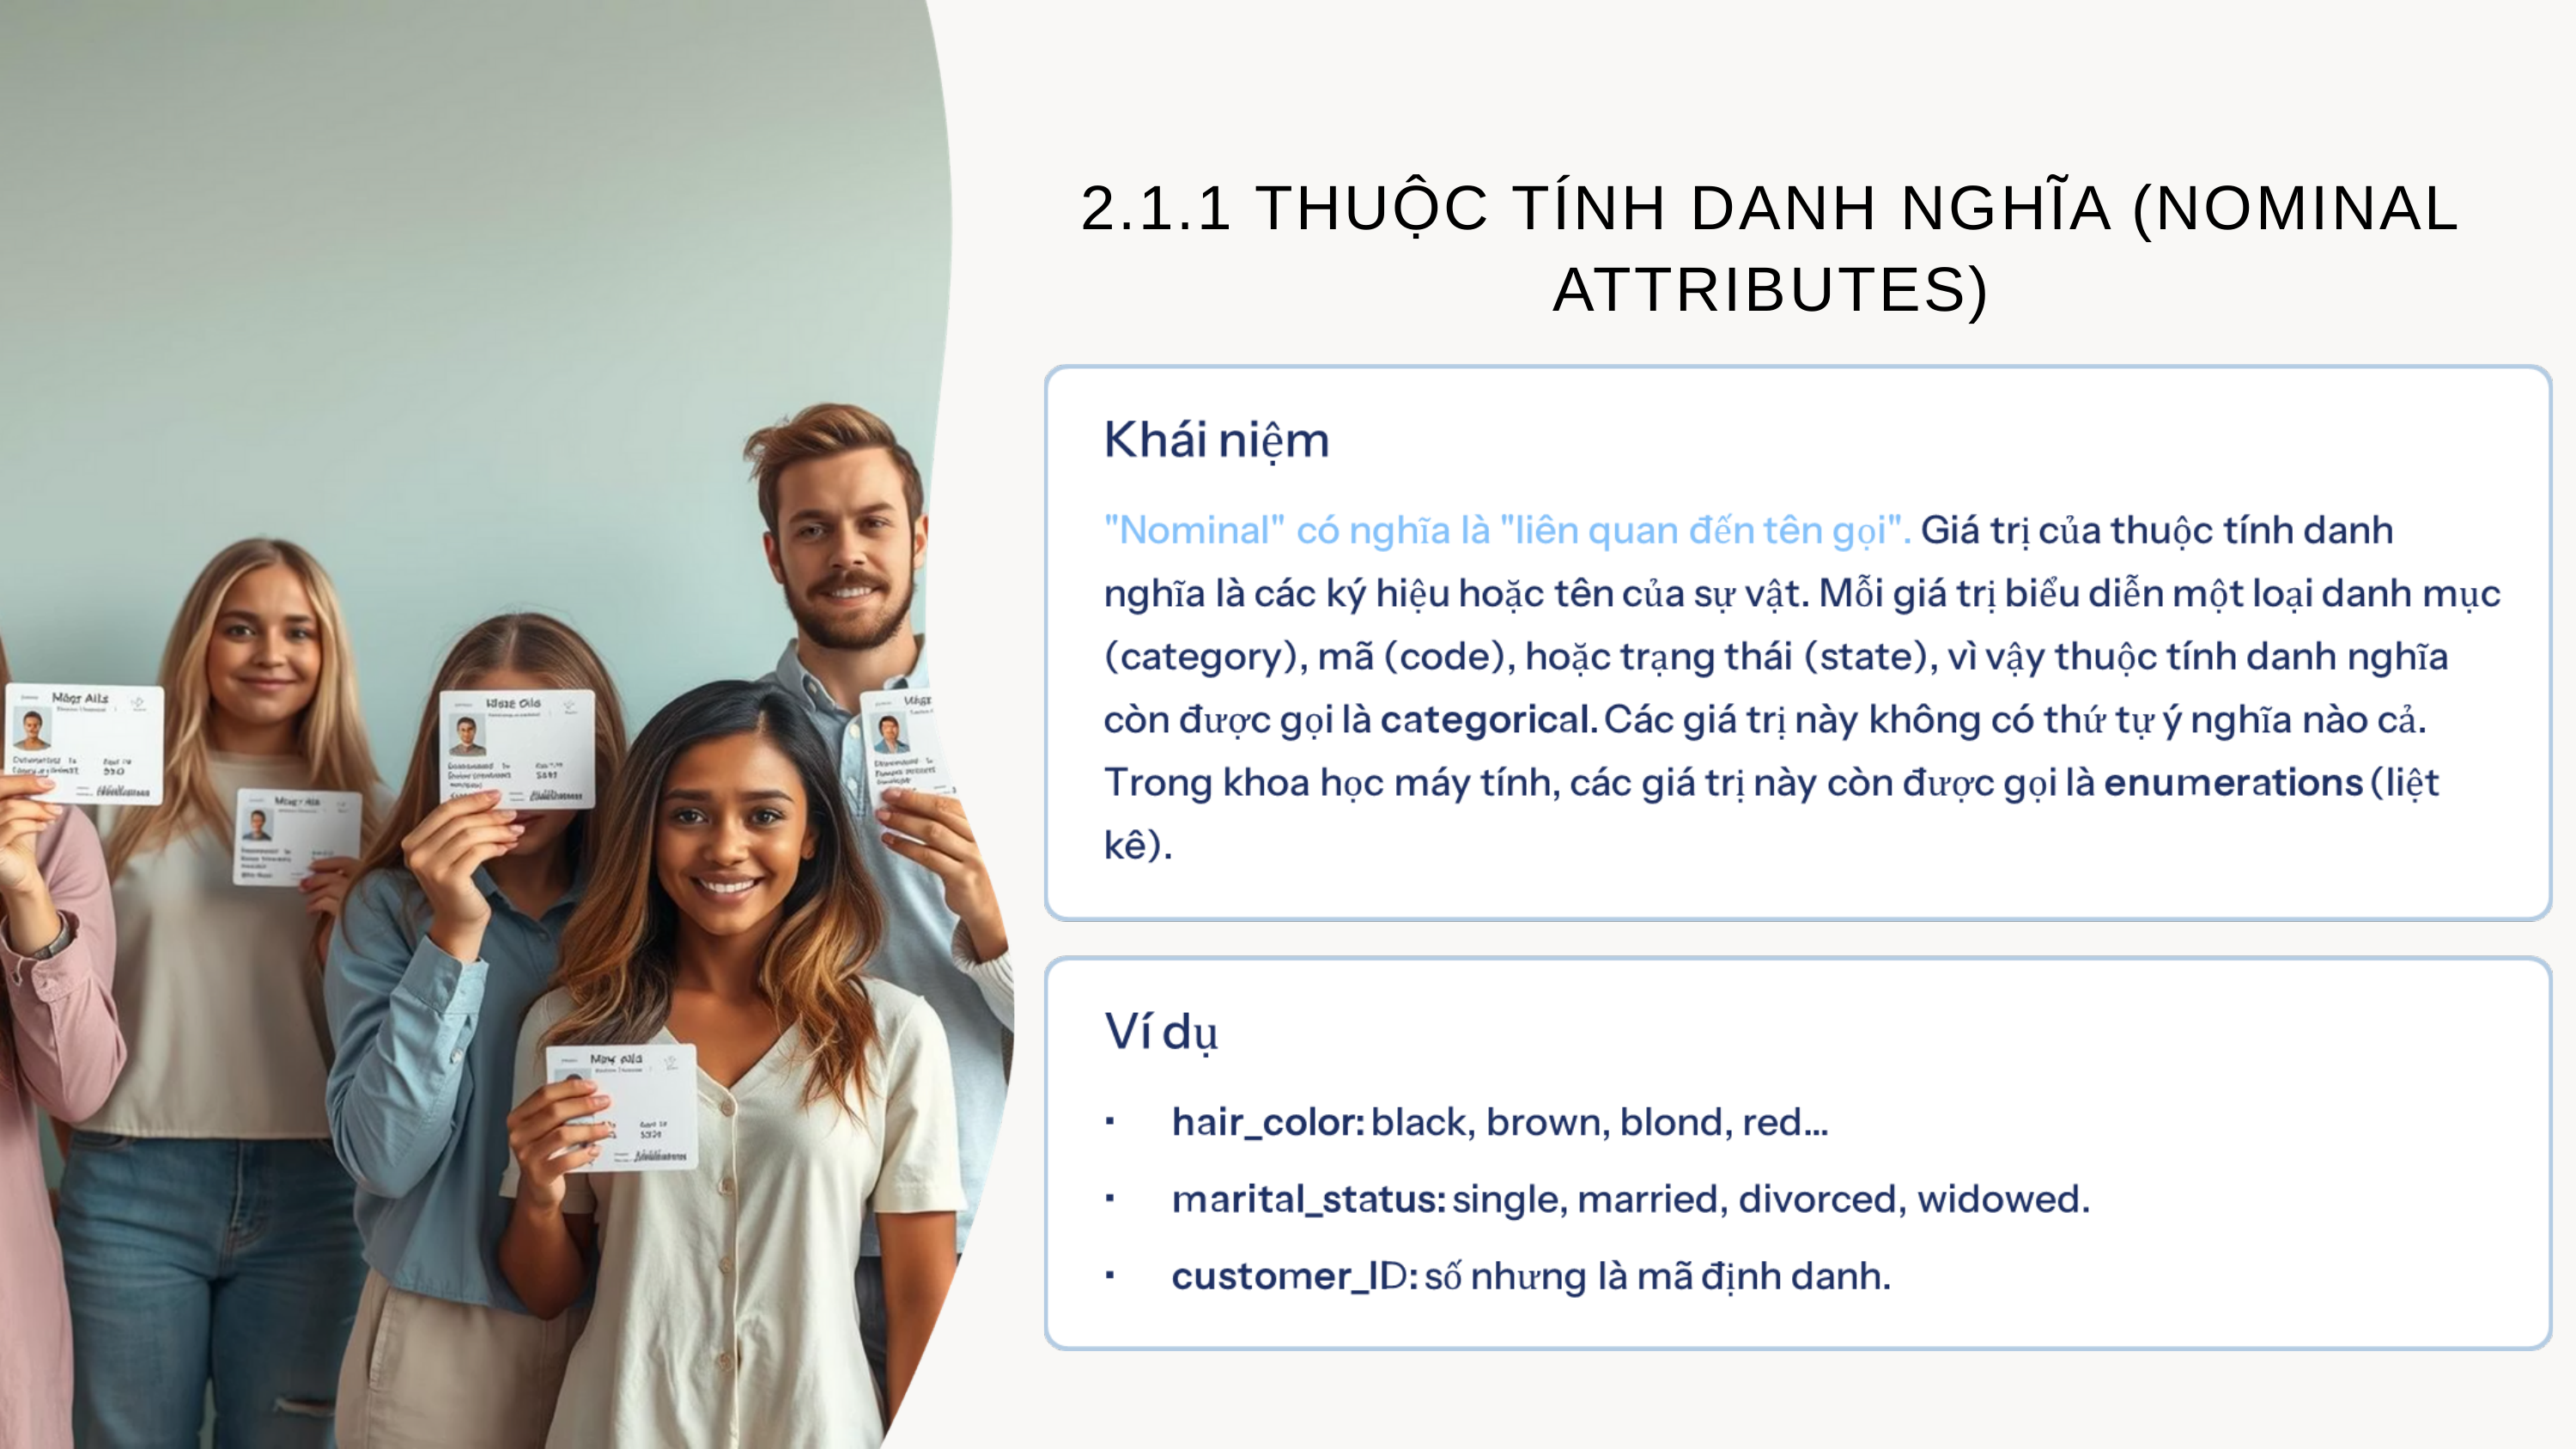

2.1.1 THUỘC TÍNH DANH NGHĨA (NOMINAL ATTRIBUTES)